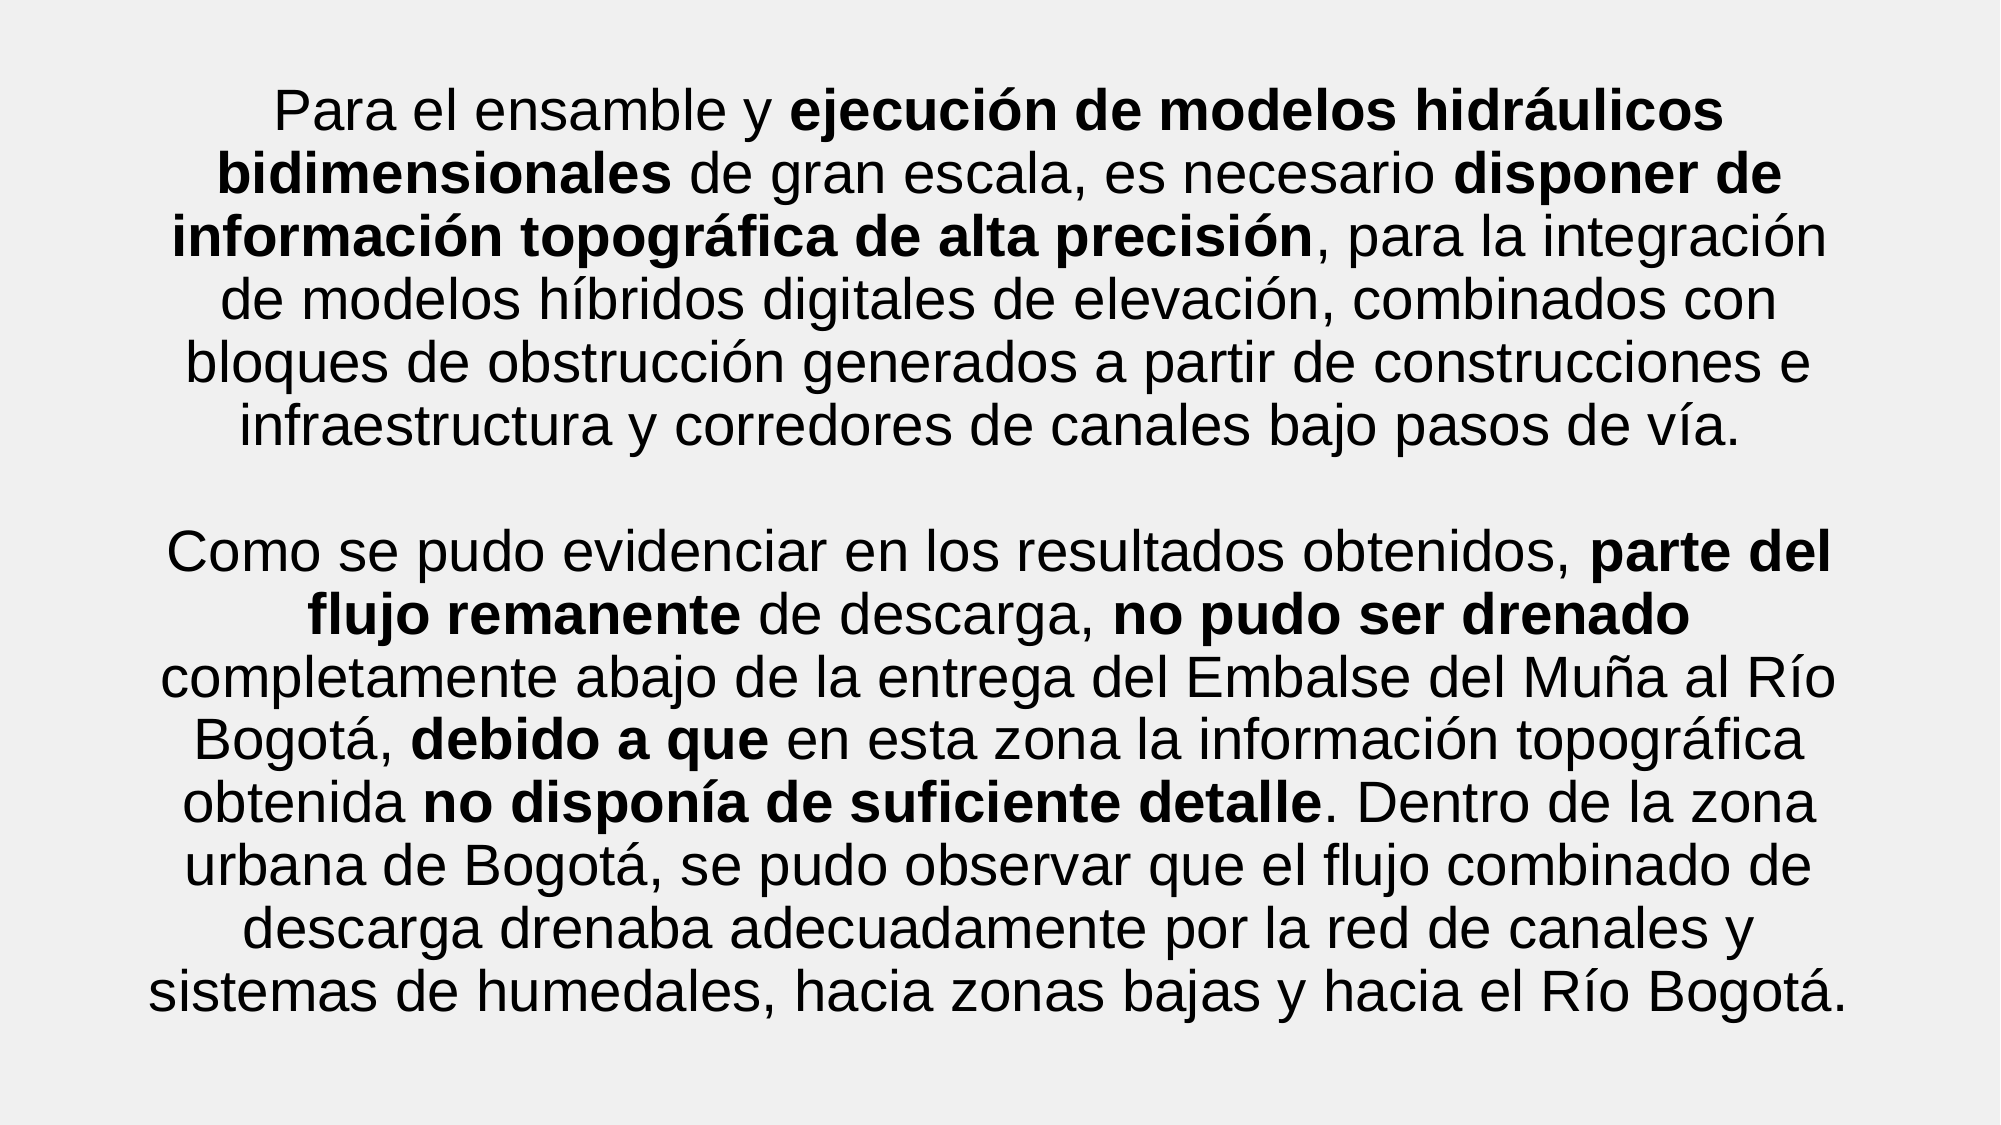

# Para el ensamble y ejecución de modelos hidráulicos bidimensionales de gran escala, es necesario disponer de información topográfica de alta precisión, para la integración de modelos híbridos digitales de elevación, combinados con bloques de obstrucción generados a partir de construcciones e infraestructura y corredores de canales bajo pasos de vía. Como se pudo evidenciar en los resultados obtenidos, parte del flujo remanente de descarga, no pudo ser drenado completamente abajo de la entrega del Embalse del Muña al Río Bogotá, debido a que en esta zona la información topográfica obtenida no disponía de suficiente detalle. Dentro de la zona urbana de Bogotá, se pudo observar que el flujo combinado de descarga drenaba adecuadamente por la red de canales y sistemas de humedales, hacia zonas bajas y hacia el Río Bogotá.